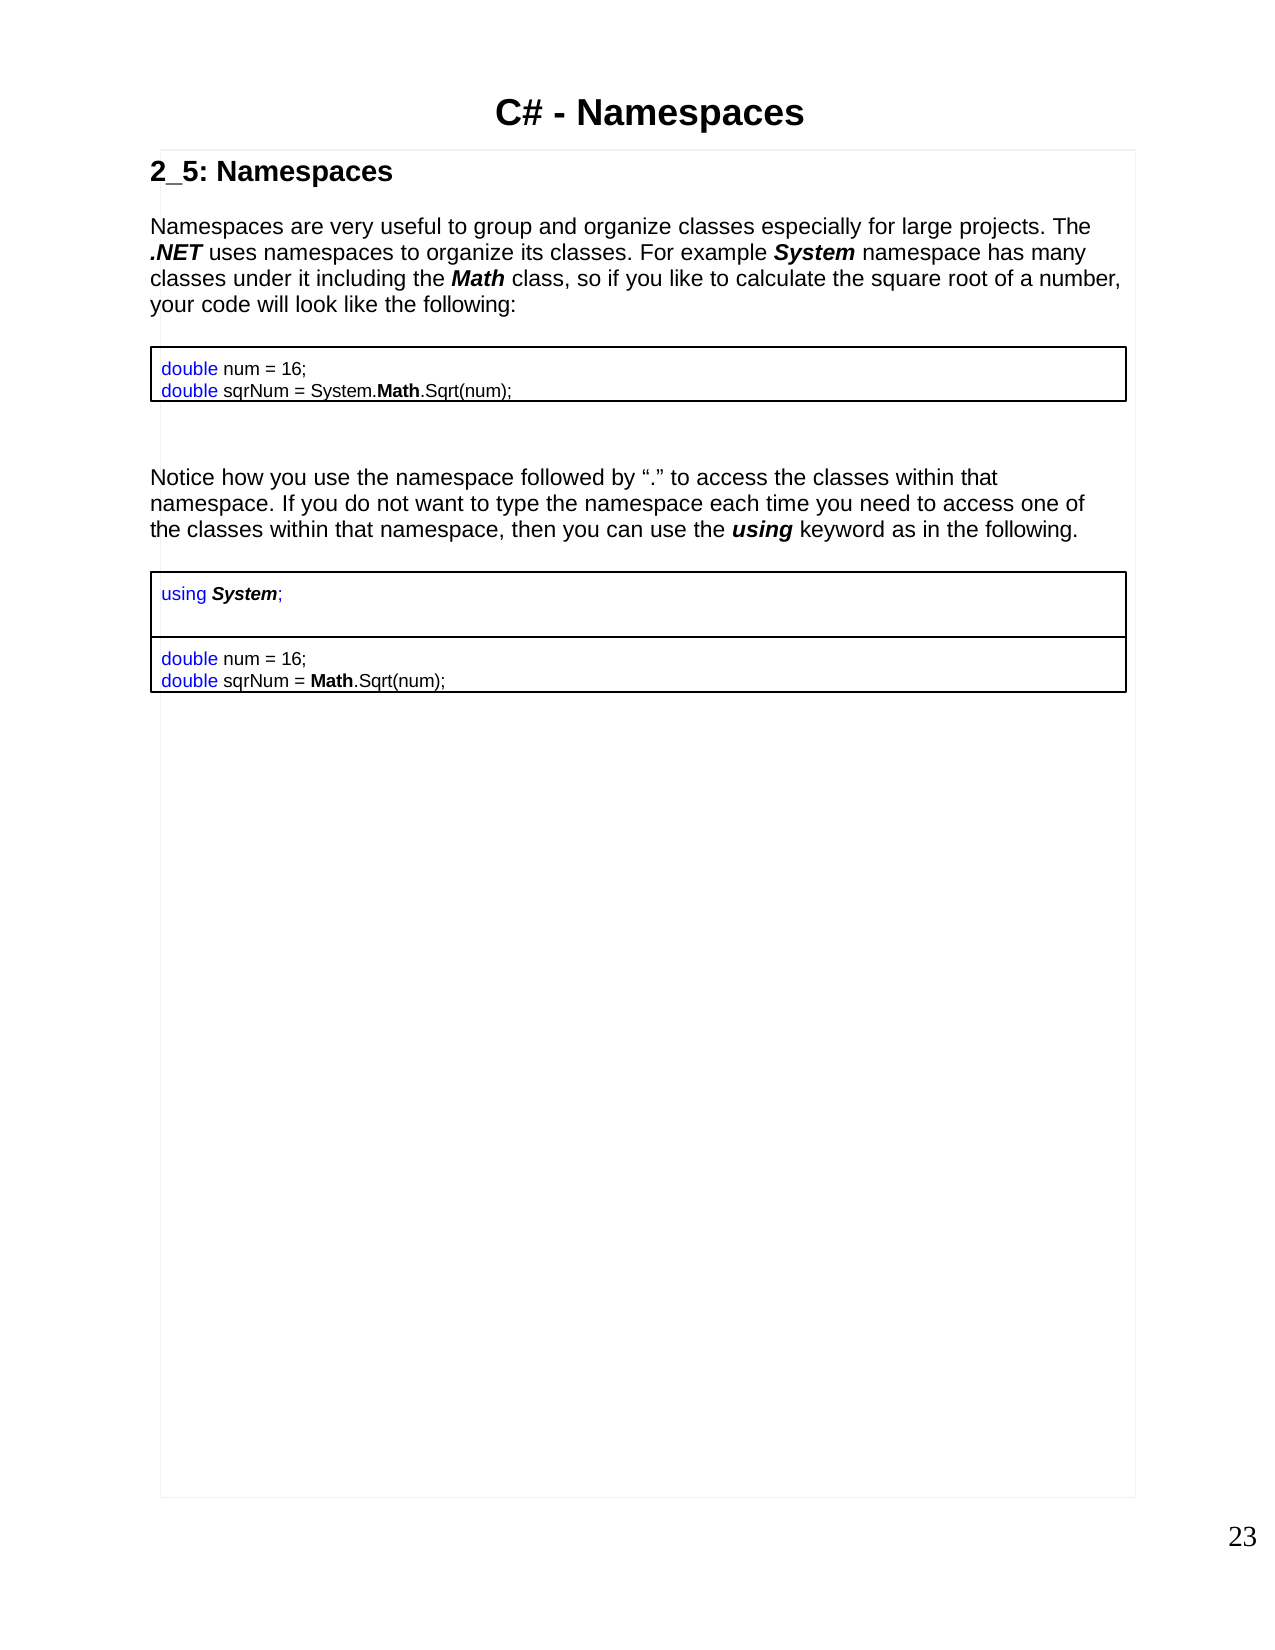

# C# - Namespaces
2_5: Namespaces
Namespaces are very useful to group and organize classes especially for large projects. The
.NET uses namespaces to organize its classes. For example System namespace has many classes under it including the Math class, so if you like to calculate the square root of a number, your code will look like the following:
double num = 16;
double sqrNum = System.Math.Sqrt(num);
Notice how you use the namespace followed by “.” to access the classes within that namespace. If you do not want to type the namespace each time you need to access one of the classes within that namespace, then you can use the using keyword as in the following.
using System;

double num = 16;
double sqrNum = Math.Sqrt(num);
23